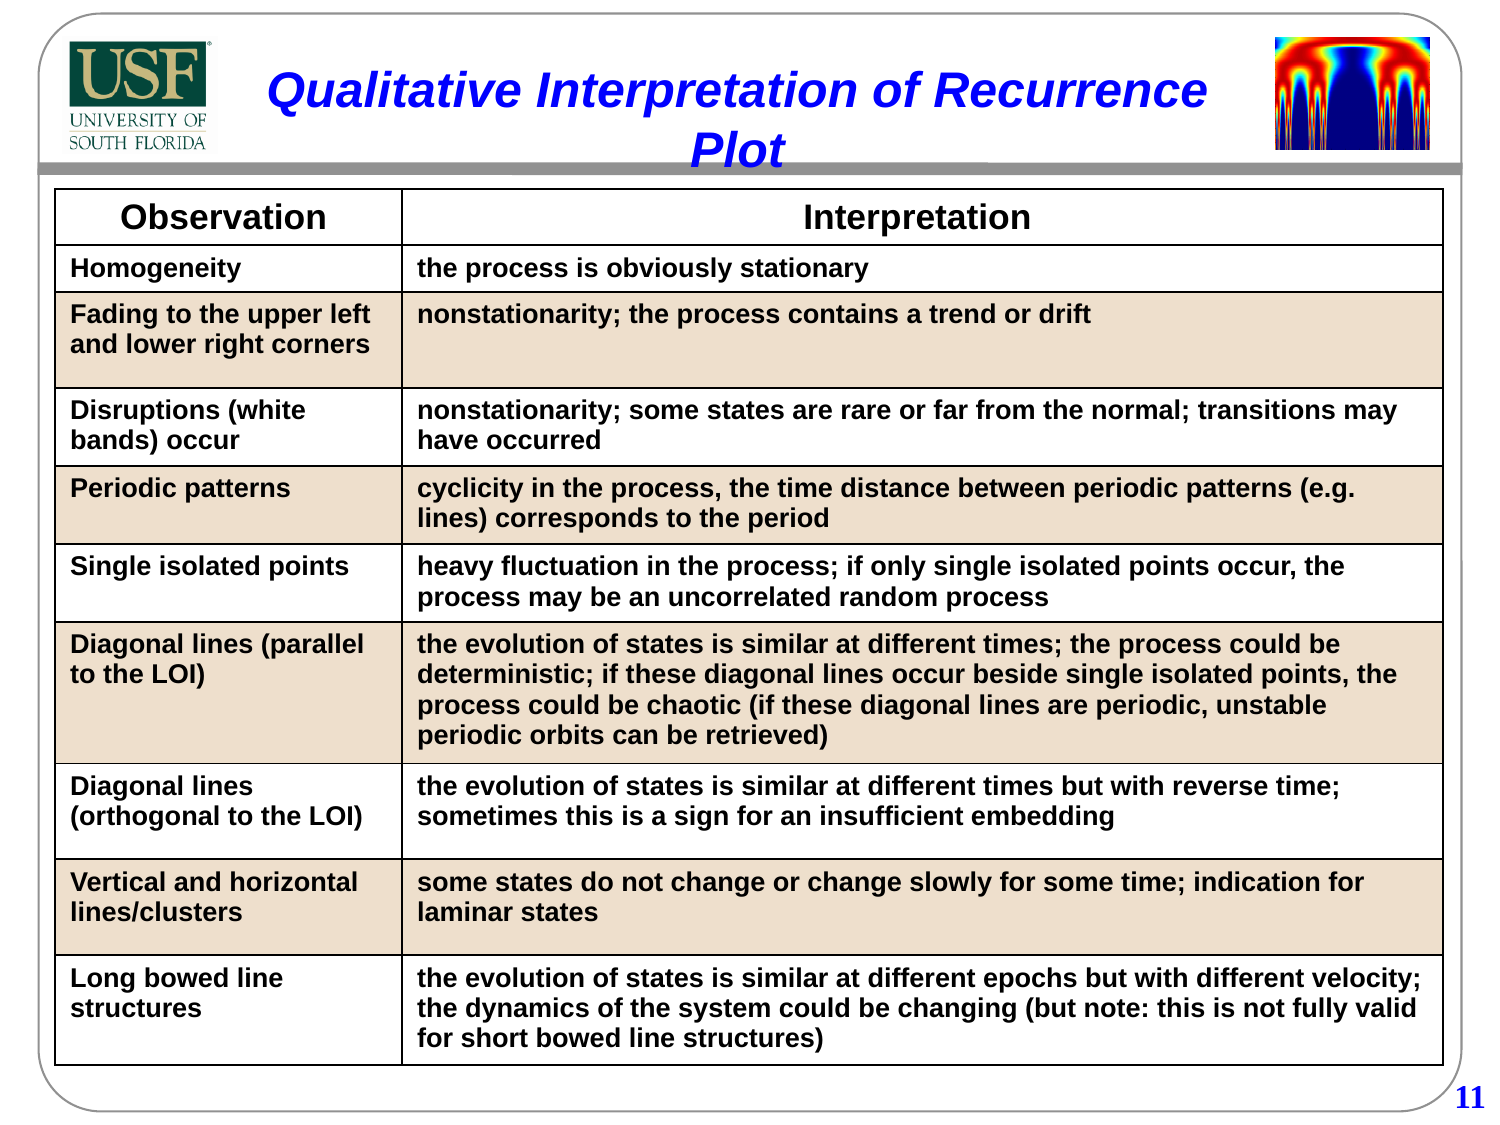

Qualitative Interpretation of Recurrence Plot
| Observation | Interpretation |
| --- | --- |
| Homogeneity | the process is obviously stationary |
| Fading to the upper left and lower right corners | nonstationarity; the process contains a trend or drift |
| Disruptions (white bands) occur | nonstationarity; some states are rare or far from the normal; transitions may have occurred |
| Periodic patterns | cyclicity in the process, the time distance between periodic patterns (e.g. lines) corresponds to the period |
| Single isolated points | heavy fluctuation in the process; if only single isolated points occur, the process may be an uncorrelated random process |
| Diagonal lines (parallel to the LOI) | the evolution of states is similar at different times; the process could be deterministic; if these diagonal lines occur beside single isolated points, the process could be chaotic (if these diagonal lines are periodic, unstable periodic orbits can be retrieved) |
| Diagonal lines (orthogonal to the LOI) | the evolution of states is similar at different times but with reverse time; sometimes this is a sign for an insufficient embedding |
| Vertical and horizontal lines/clusters | some states do not change or change slowly for some time; indication for laminar states |
| Long bowed line structures | the evolution of states is similar at different epochs but with different velocity; the dynamics of the system could be changing (but note: this is not fully valid for short bowed line structures) |